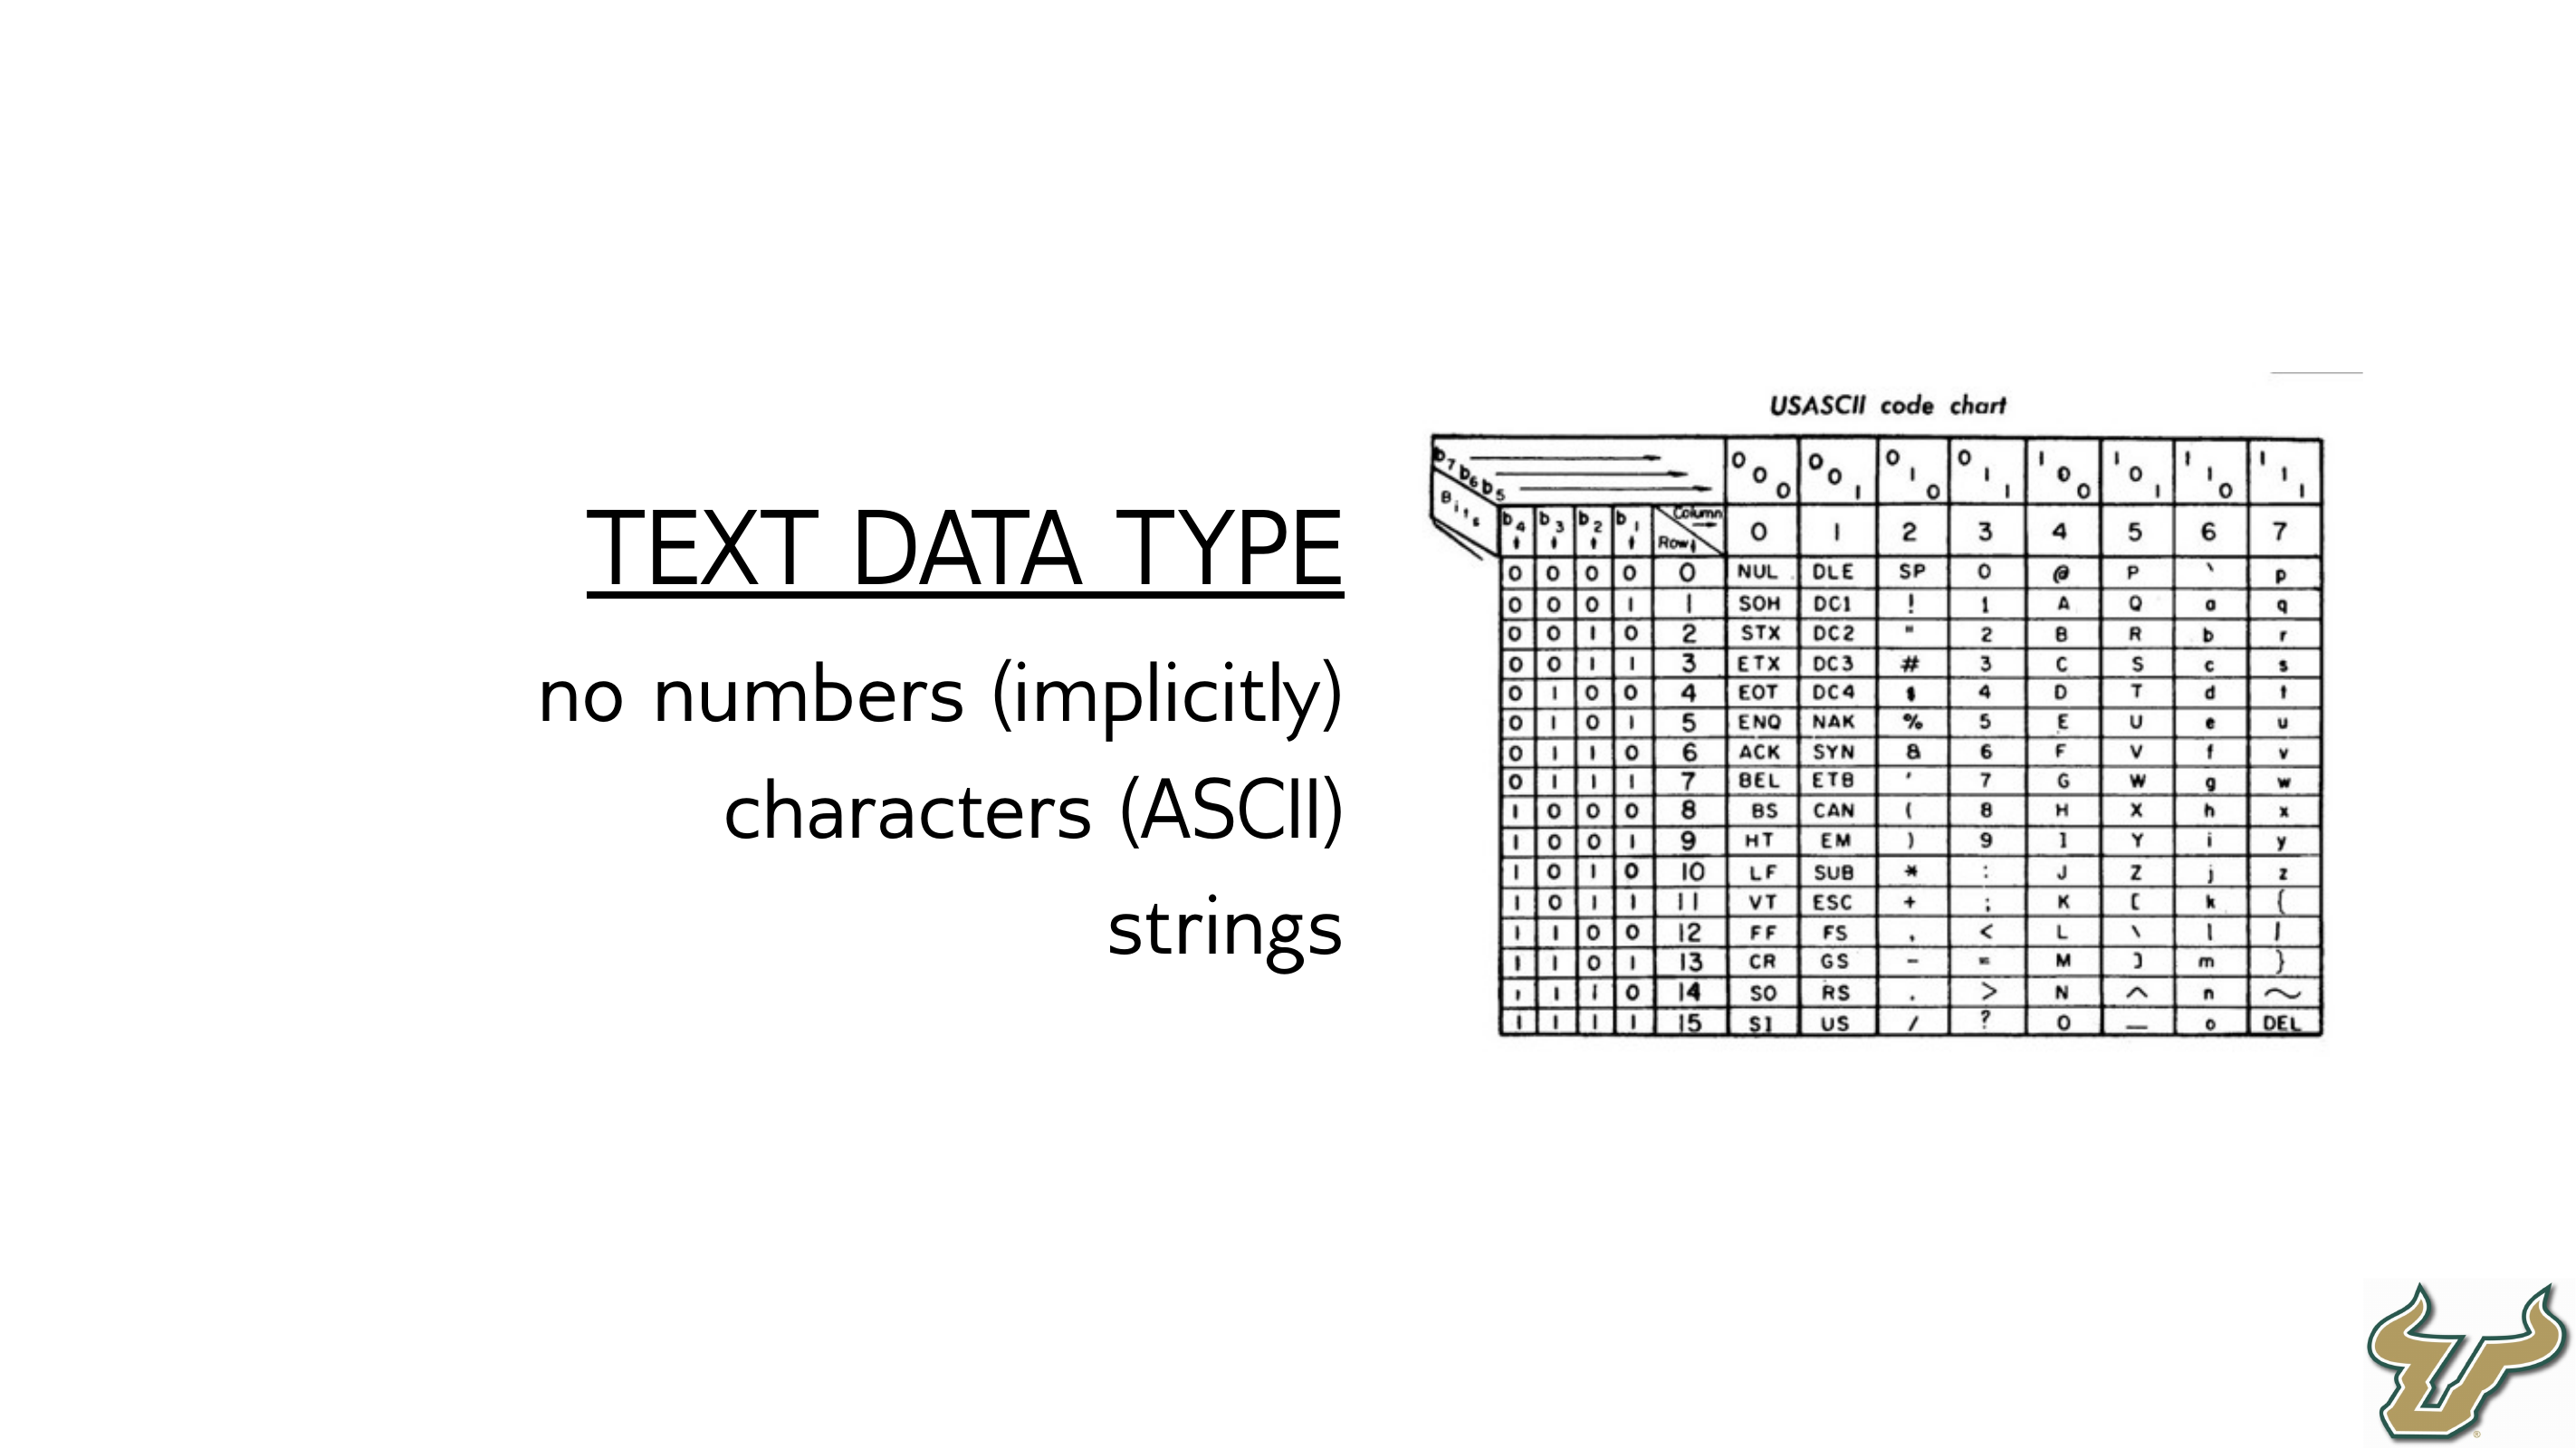

text data type
no numbers (implicitly)
characters (ASCII)
strings